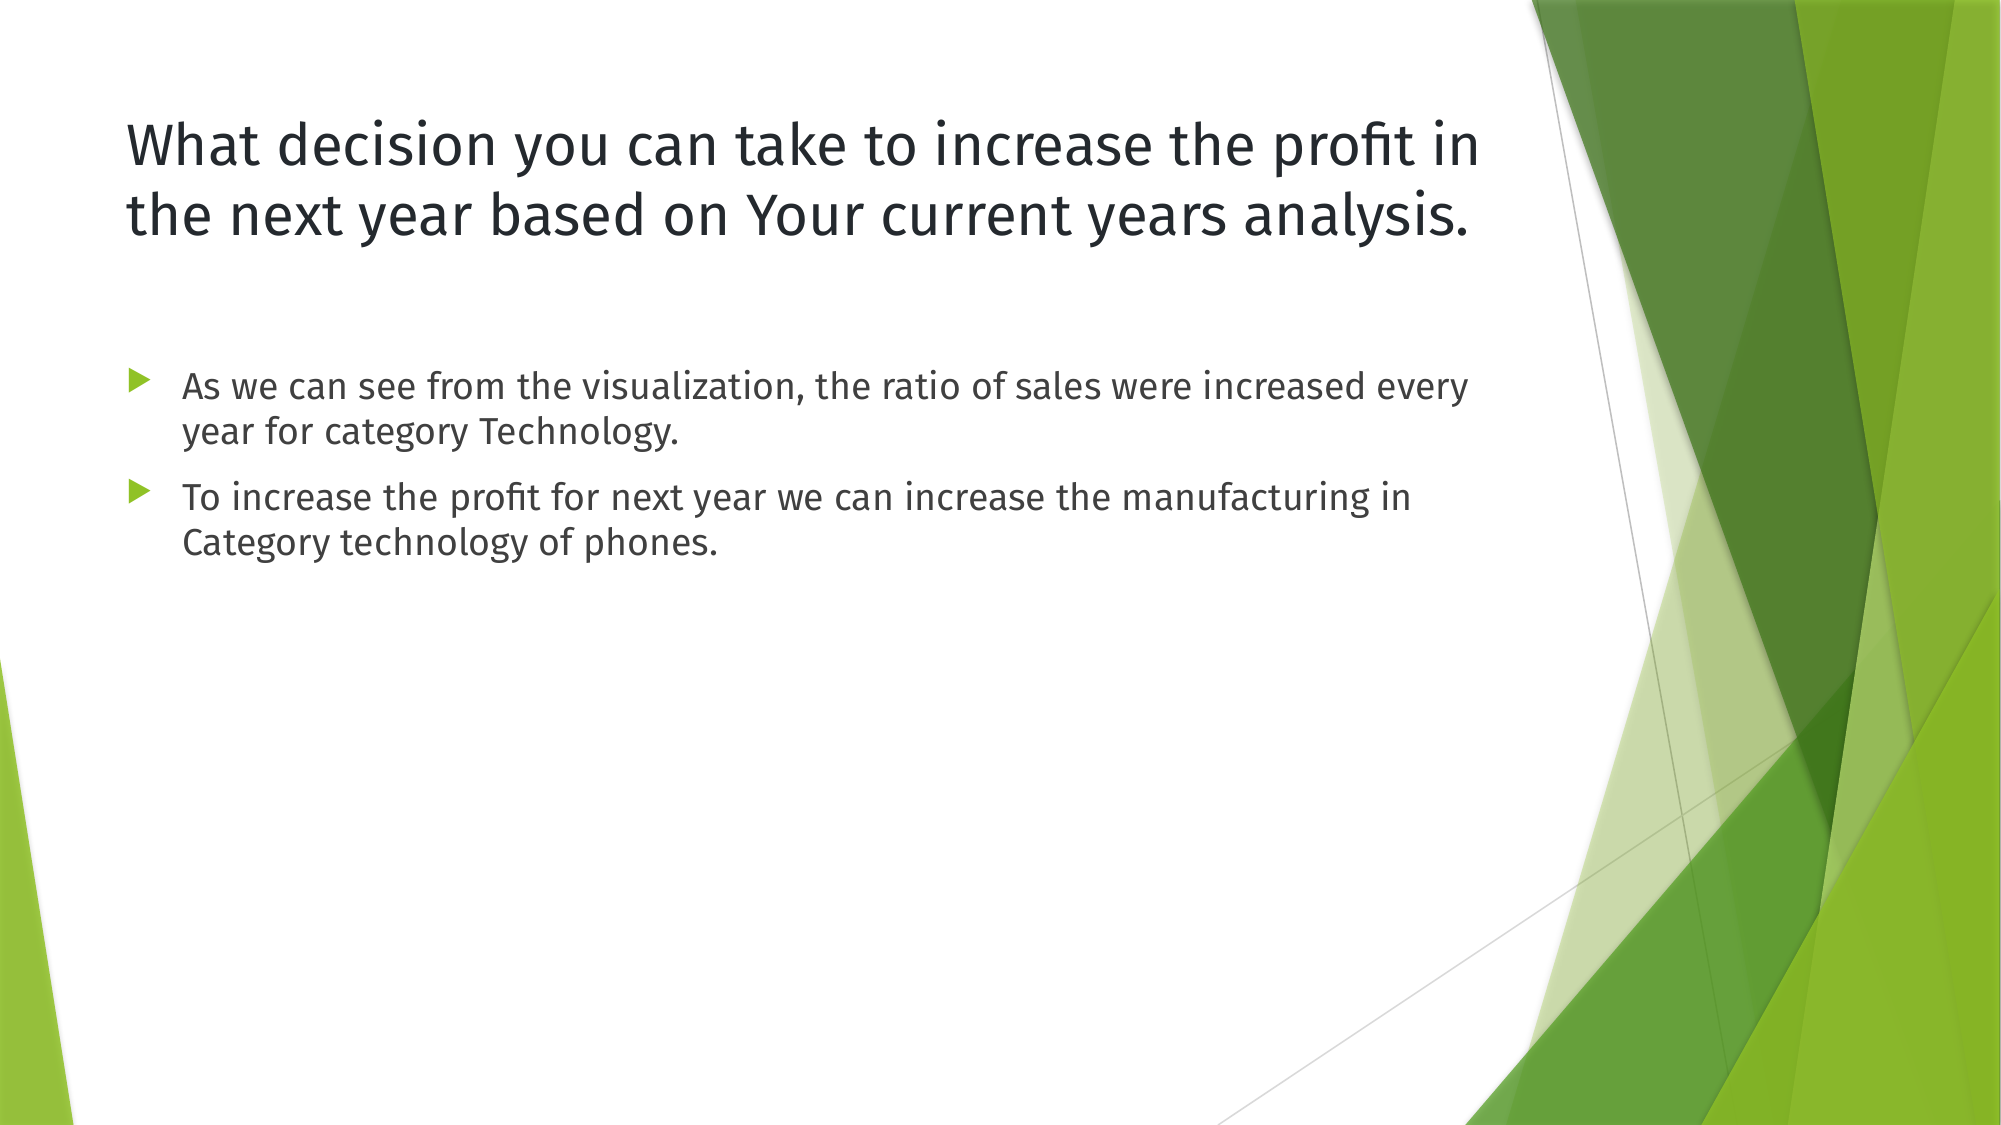

# What decision you can take to increase the profit in the next year based on Your current years analysis.
As we can see from the visualization, the ratio of sales were increased every year for category Technology.
To increase the profit for next year we can increase the manufacturing in Category technology of phones.